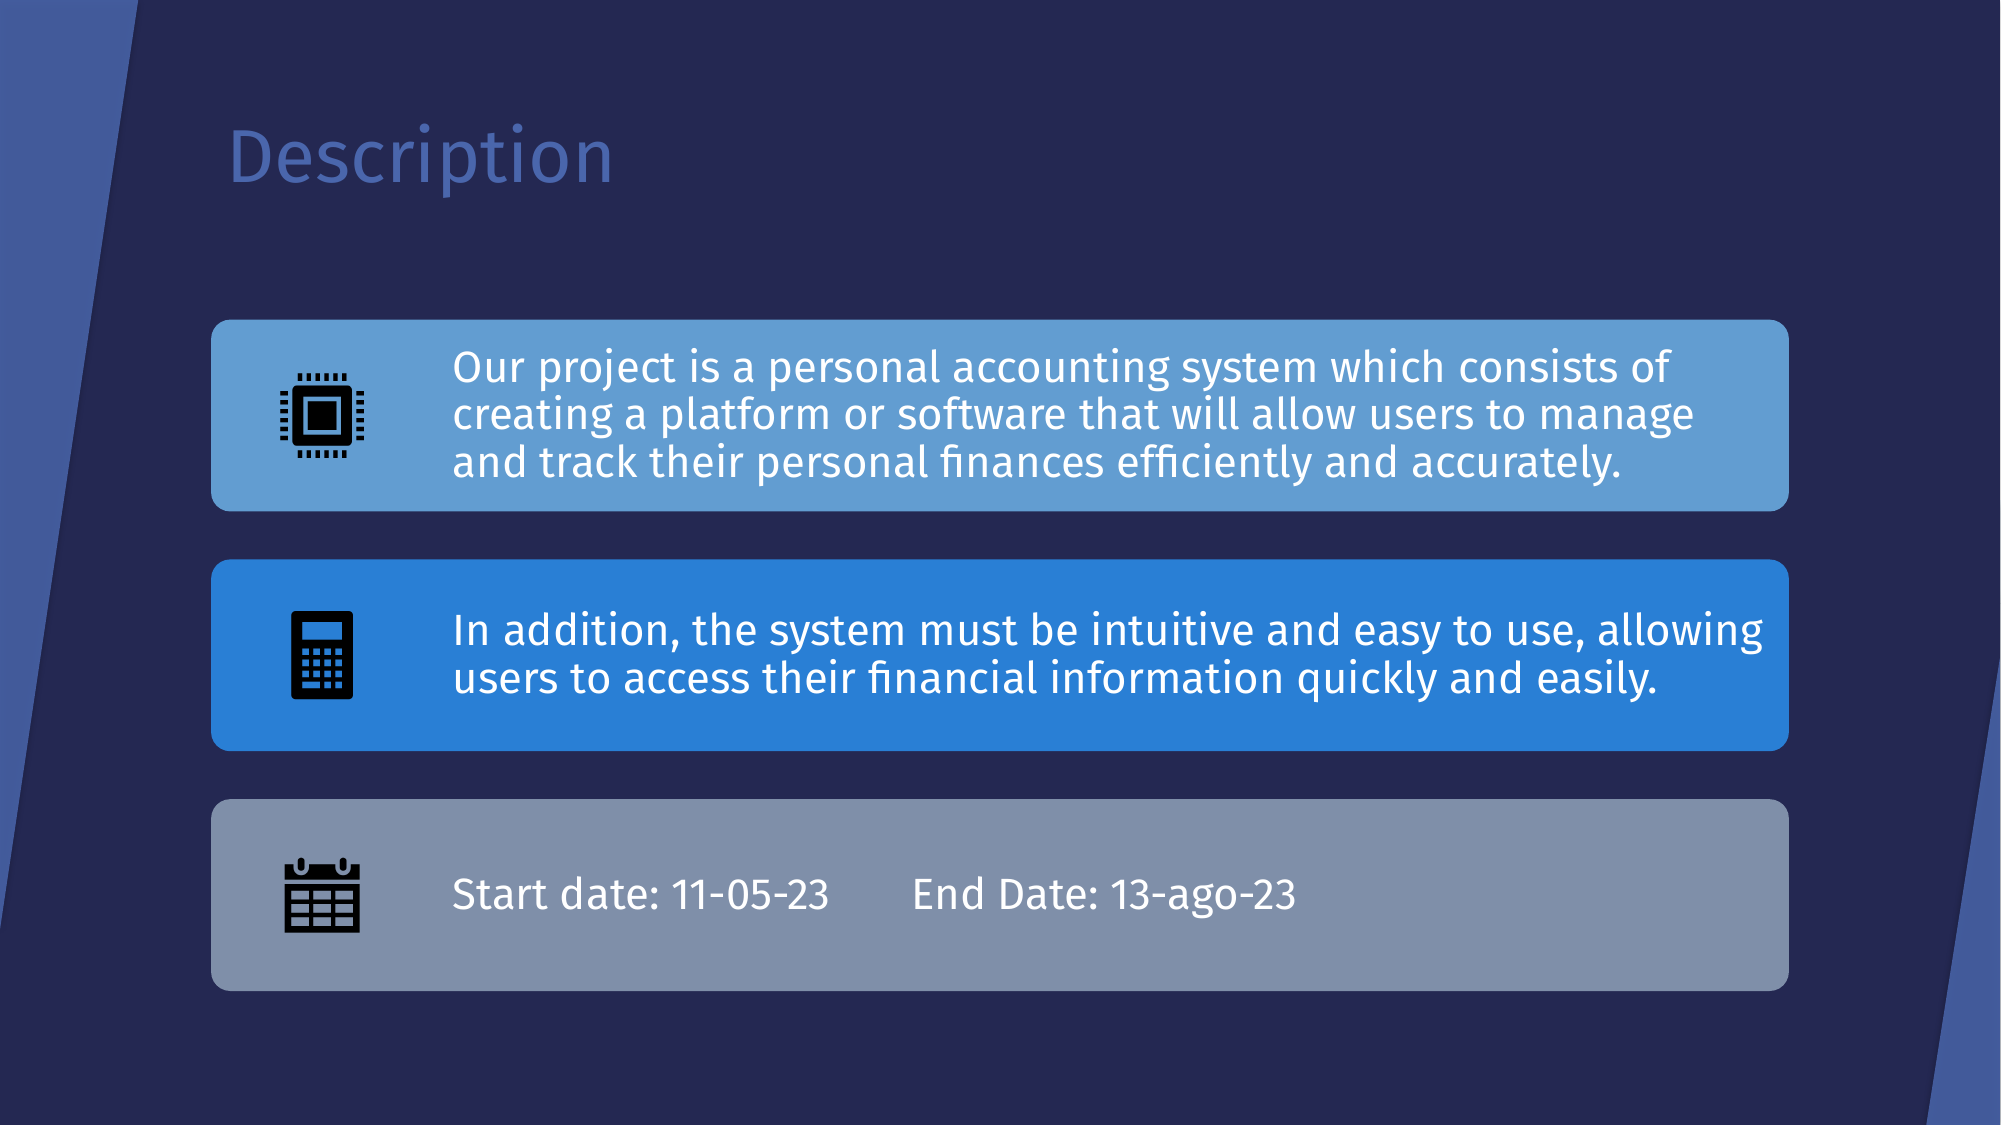

# Description
Our project is a personal accounting system which consists of creating a platform or software that will allow users to manage and track their personal finances efficiently and accurately.
In addition, the system must be intuitive and easy to use, allowing users to access their financial information quickly and easily.
Start date: 11-05-23       End Date: 13-ago-23